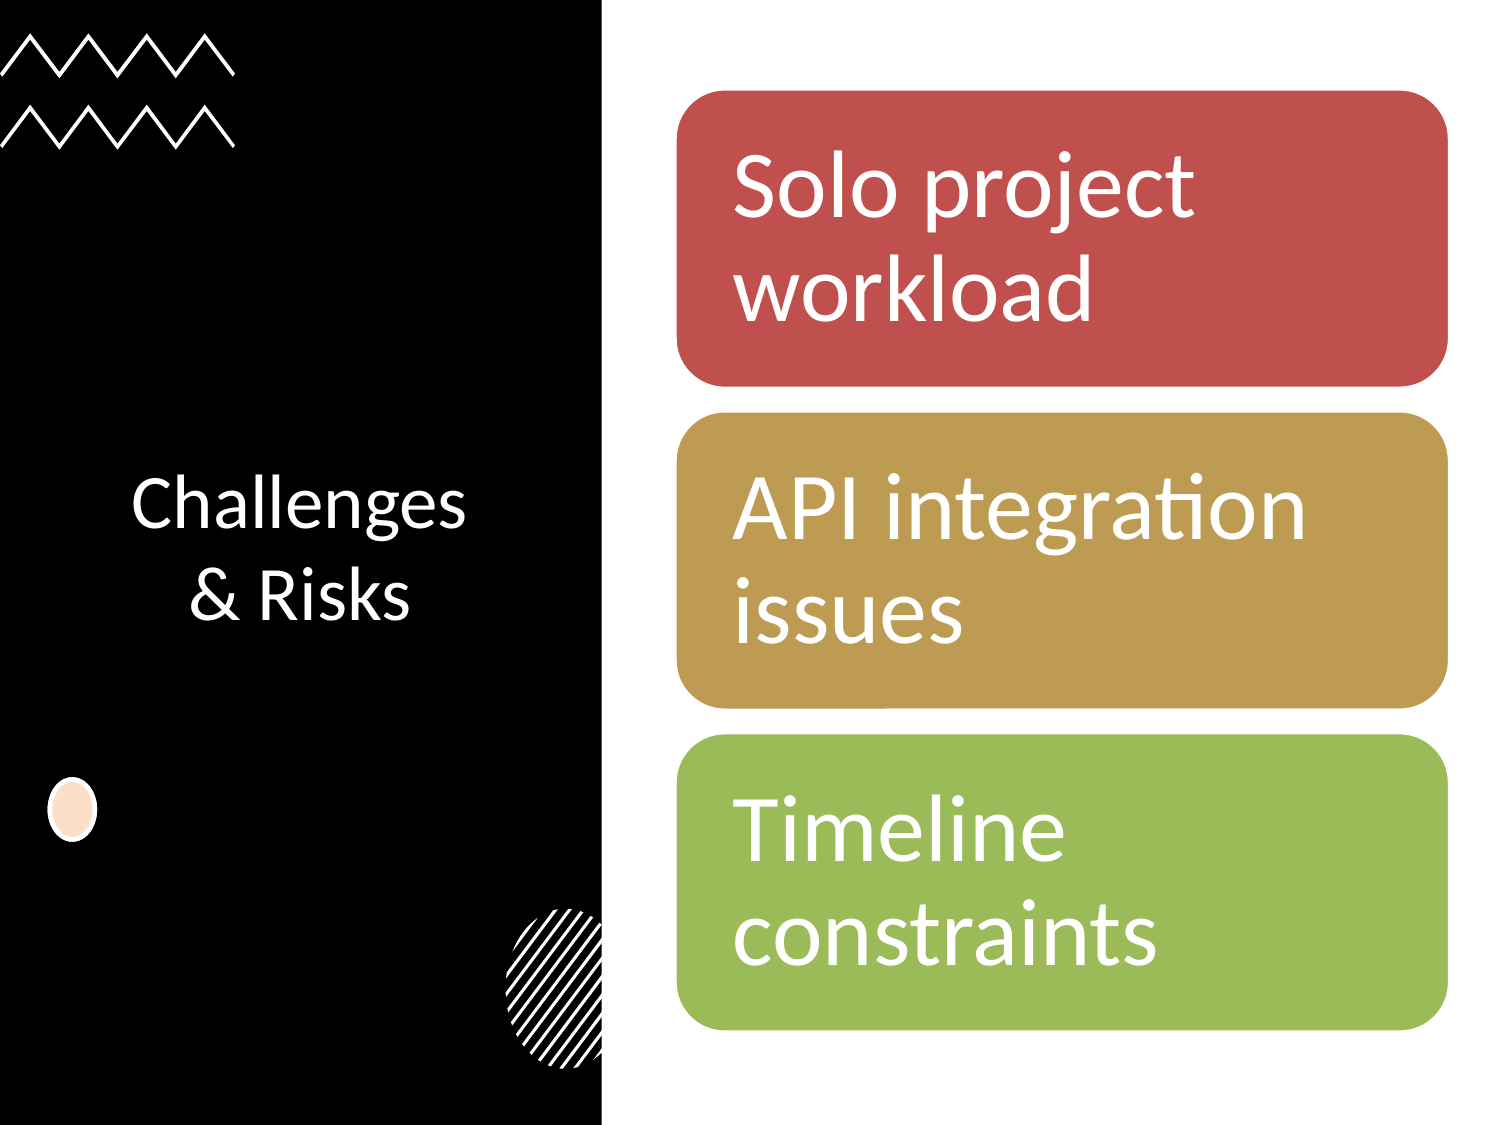

Solo project workload
API integration issues
Timeline constraints
# Challenges & Risks